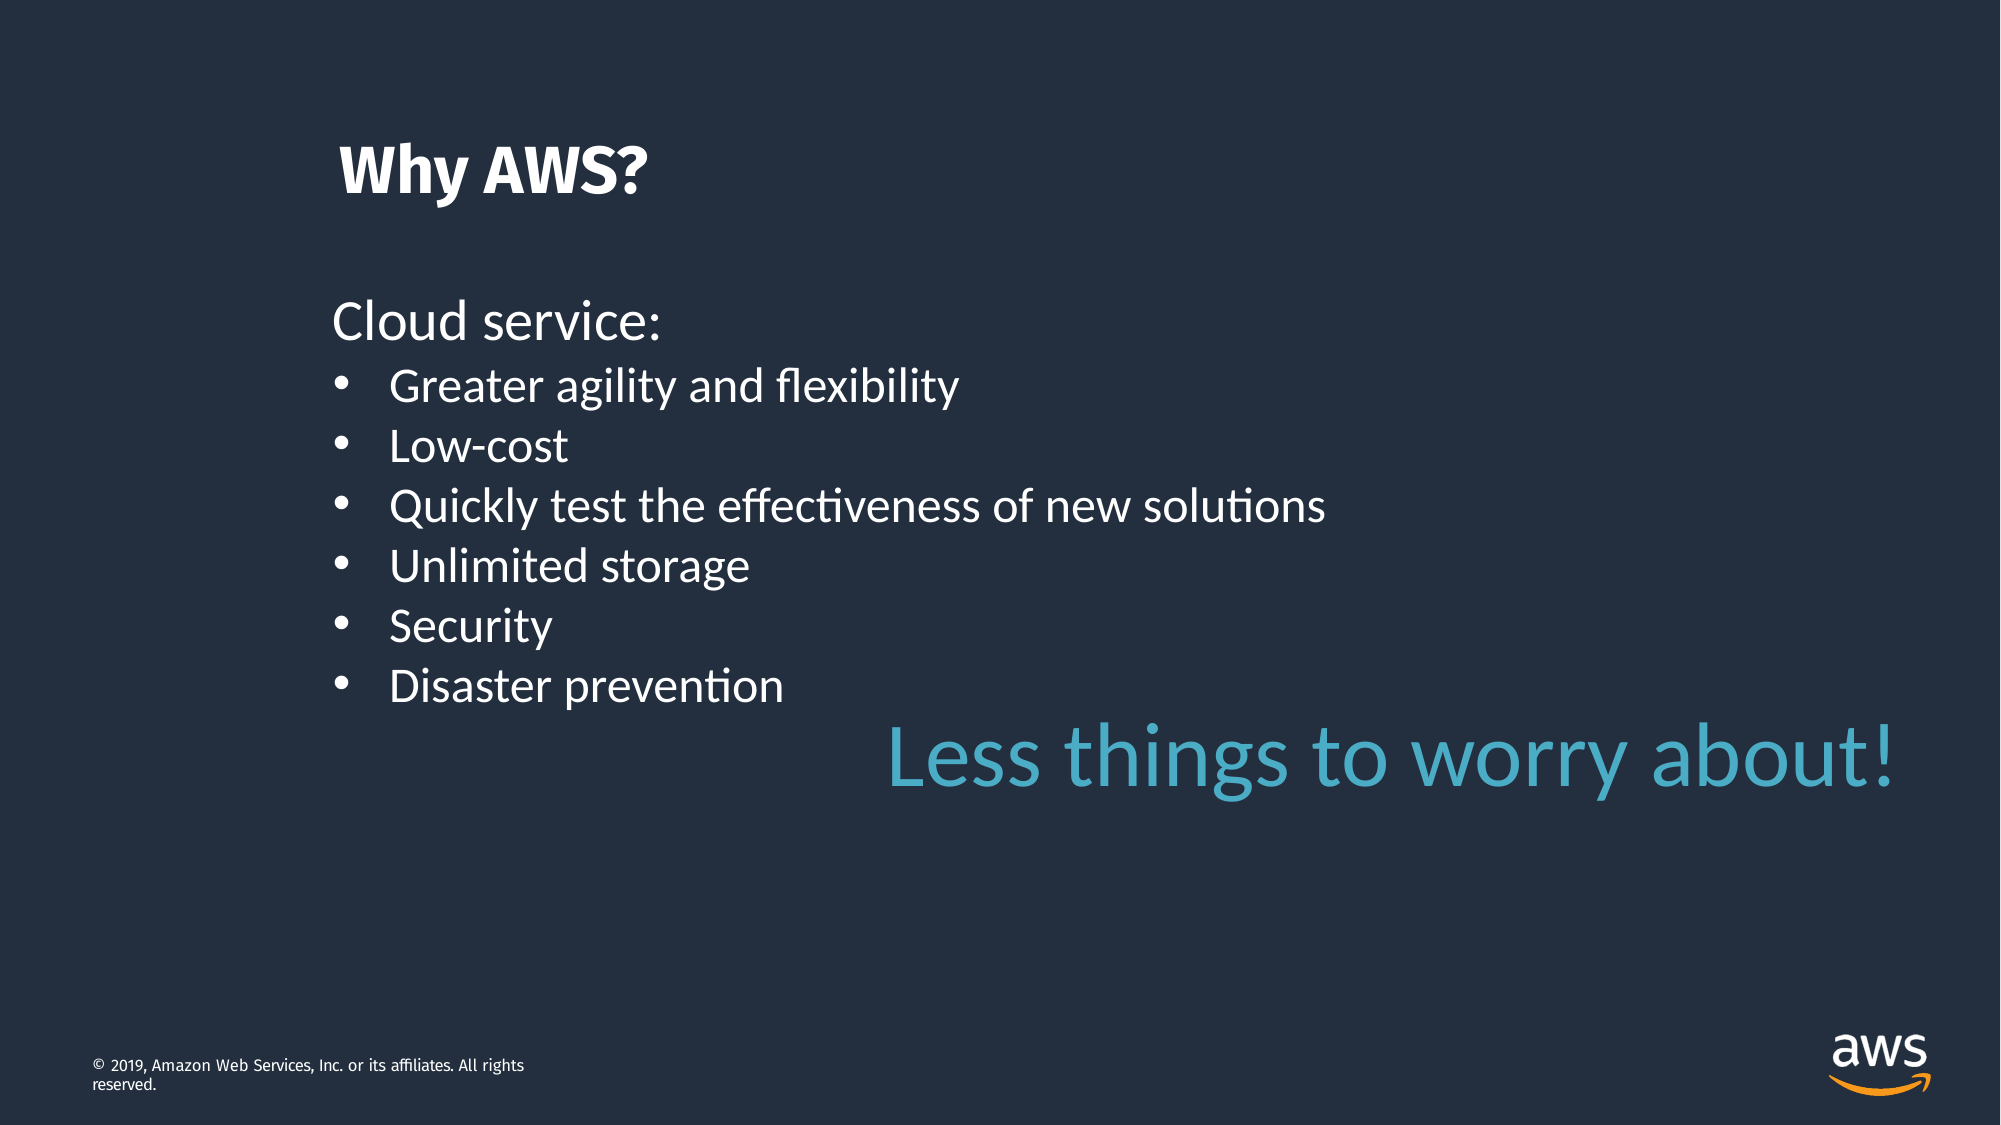

# Why AWS?
Cloud service:
Greater agility and flexibility
Low-cost
Quickly test the effectiveness of new solutions
Unlimited storage
Security
Disaster prevention
Less things to worry about!

© 2019, Amazon Web Services, Inc. or its affiliates. All rights reserved.